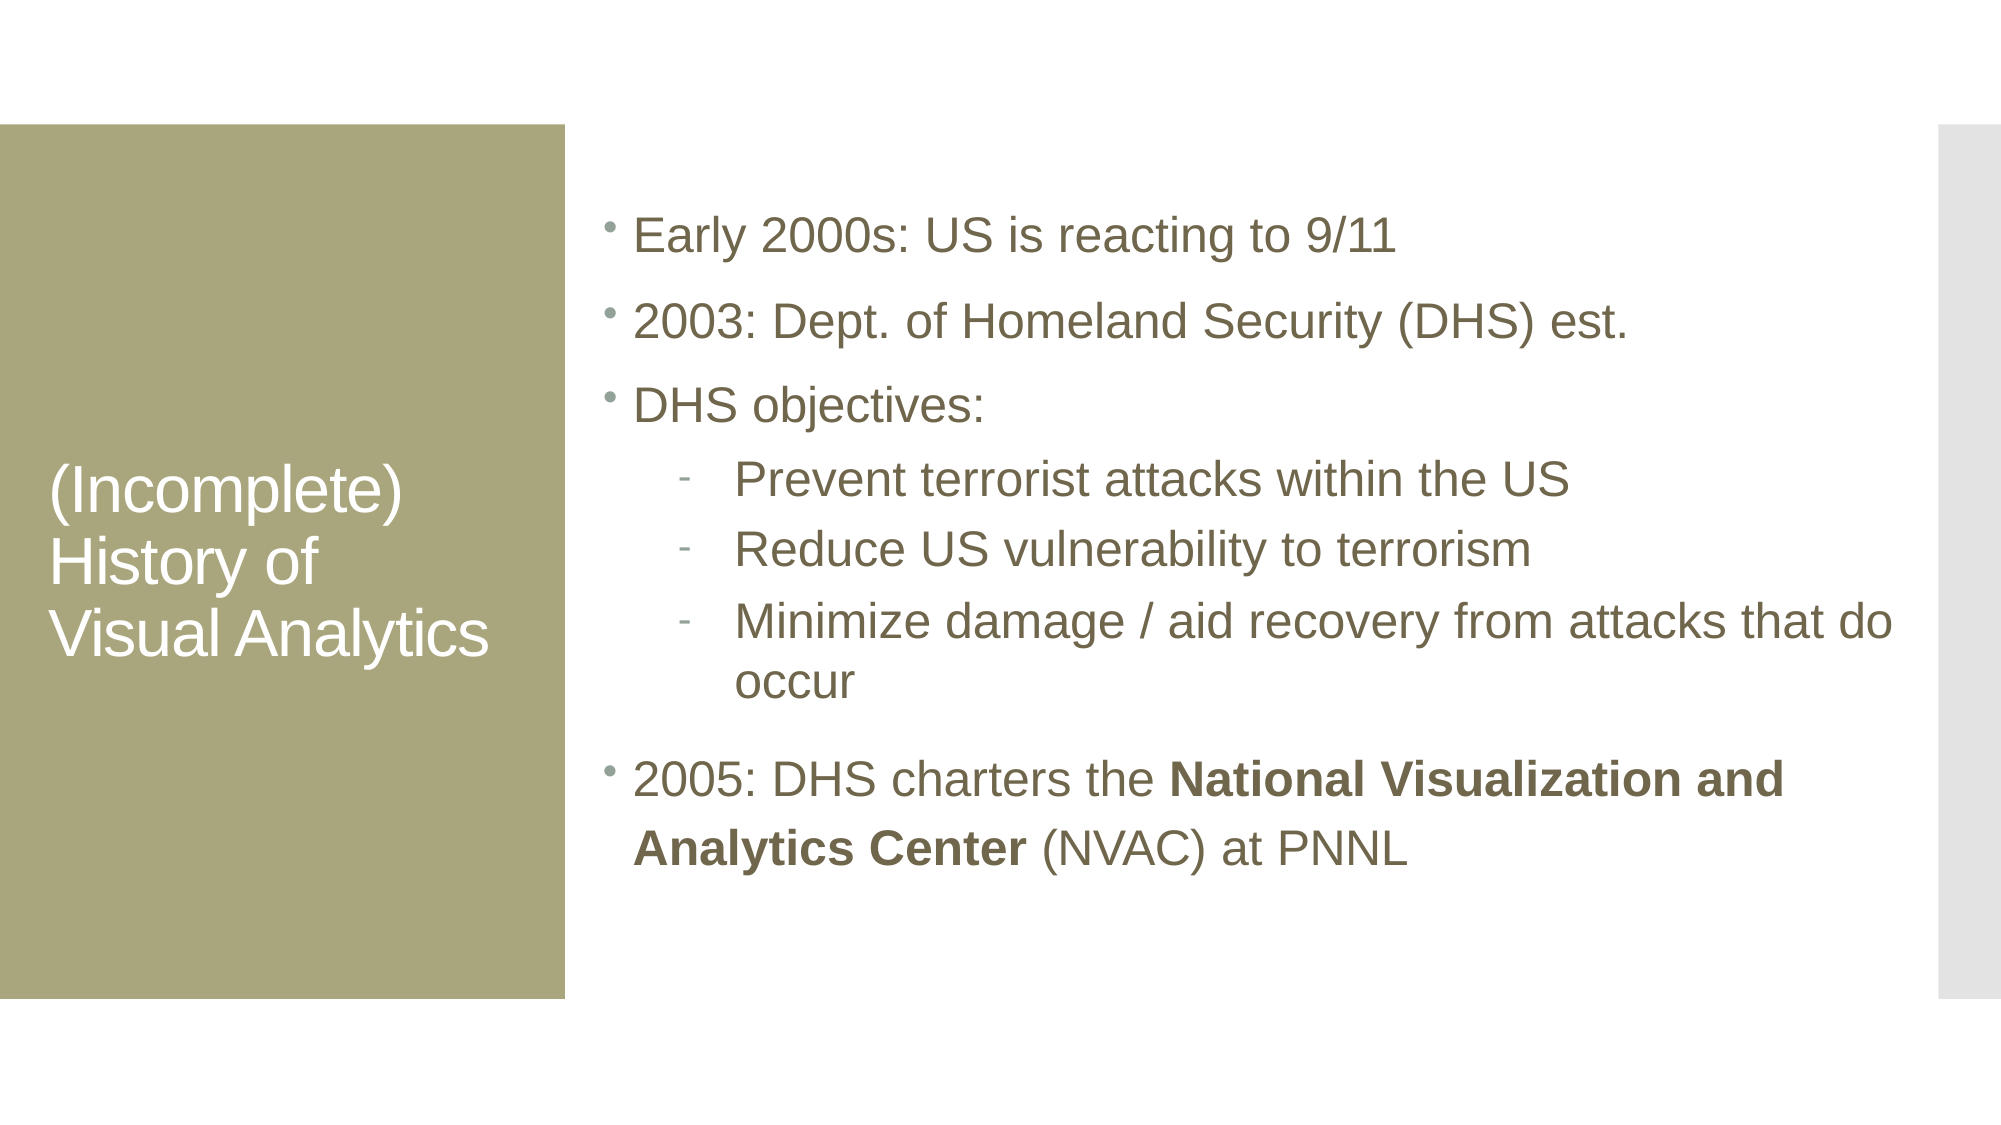

Early 2000s: US is reacting to 9/11
2003: Dept. of Homeland Security (DHS) est.
DHS objectives:
Prevent terrorist attacks within the US
Reduce US vulnerability to terrorism
Minimize damage / aid recovery from attacks that do occur
2005: DHS charters the National Visualization and Analytics Center (NVAC) at PNNL
# (Incomplete) History of Visual Analytics